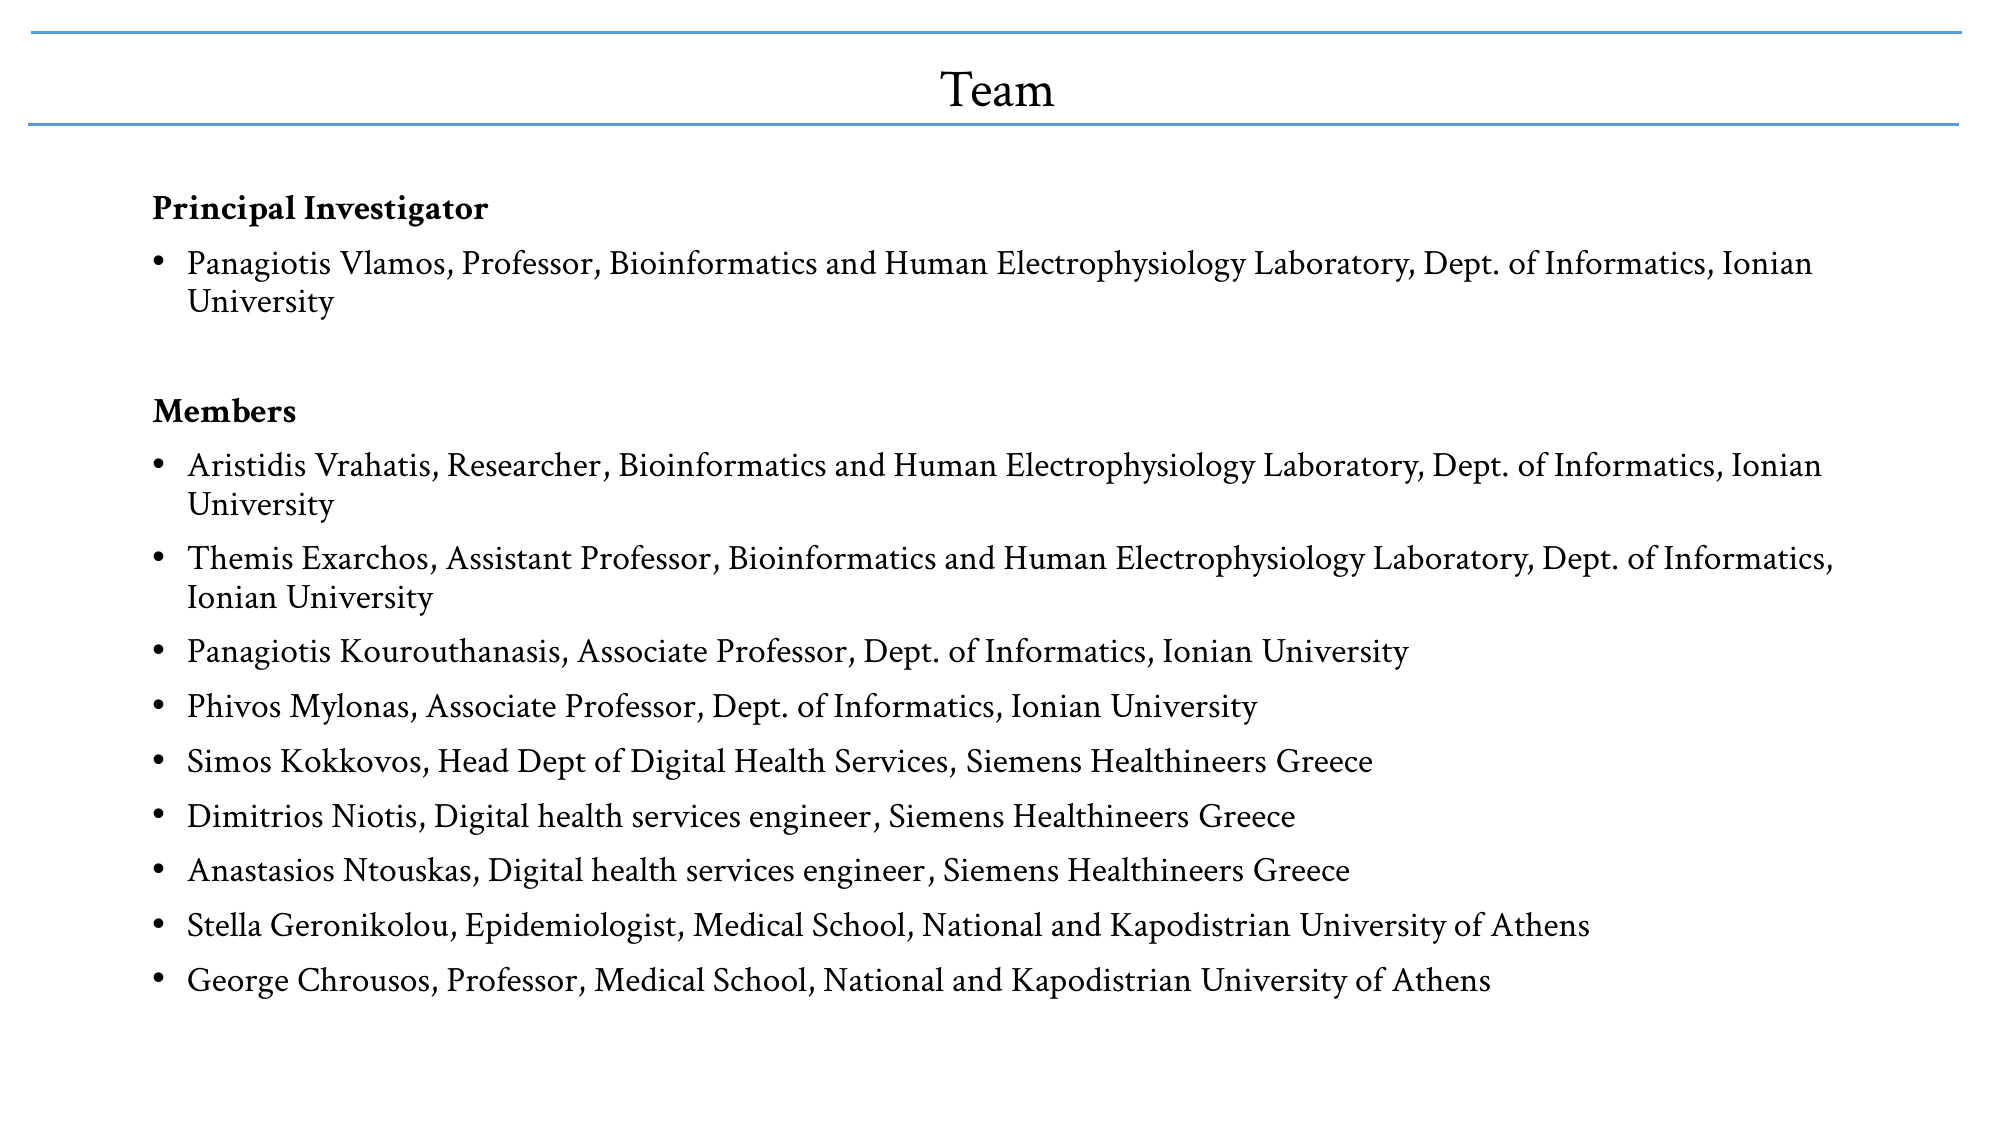

Team
Principal Investigator
Panagiotis Vlamos, Professor, Bioinformatics and Human Electrophysiology Laboratory, Dept. of Informatics, Ionian University

Members
Aristidis Vrahatis, Researcher, Bioinformatics and Human Electrophysiology Laboratory, Dept. of Informatics, Ionian University
Themis Exarchos, Assistant Professor, Bioinformatics and Human Electrophysiology Laboratory, Dept. of Informatics, Ionian University
Panagiotis Kourouthanasis, Associate Professor, Dept. of Informatics, Ionian University
Phivos Mylonas, Associate Professor, Dept. of Informatics, Ionian University
Simos Kokkovos, Head Dept of Digital Health Services, Siemens Healthineers Greece
Dimitrios Niotis, Digital health services engineer, Siemens Healthineers Greece
Anastasios Ntouskas, Digital health services engineer, Siemens Healthineers Greece
Stella Geronikolou, Epidemiologist, Medical School, National and Kapodistrian University of Athens
George Chrousos, Professor, Medical School, National and Kapodistrian University of Athens